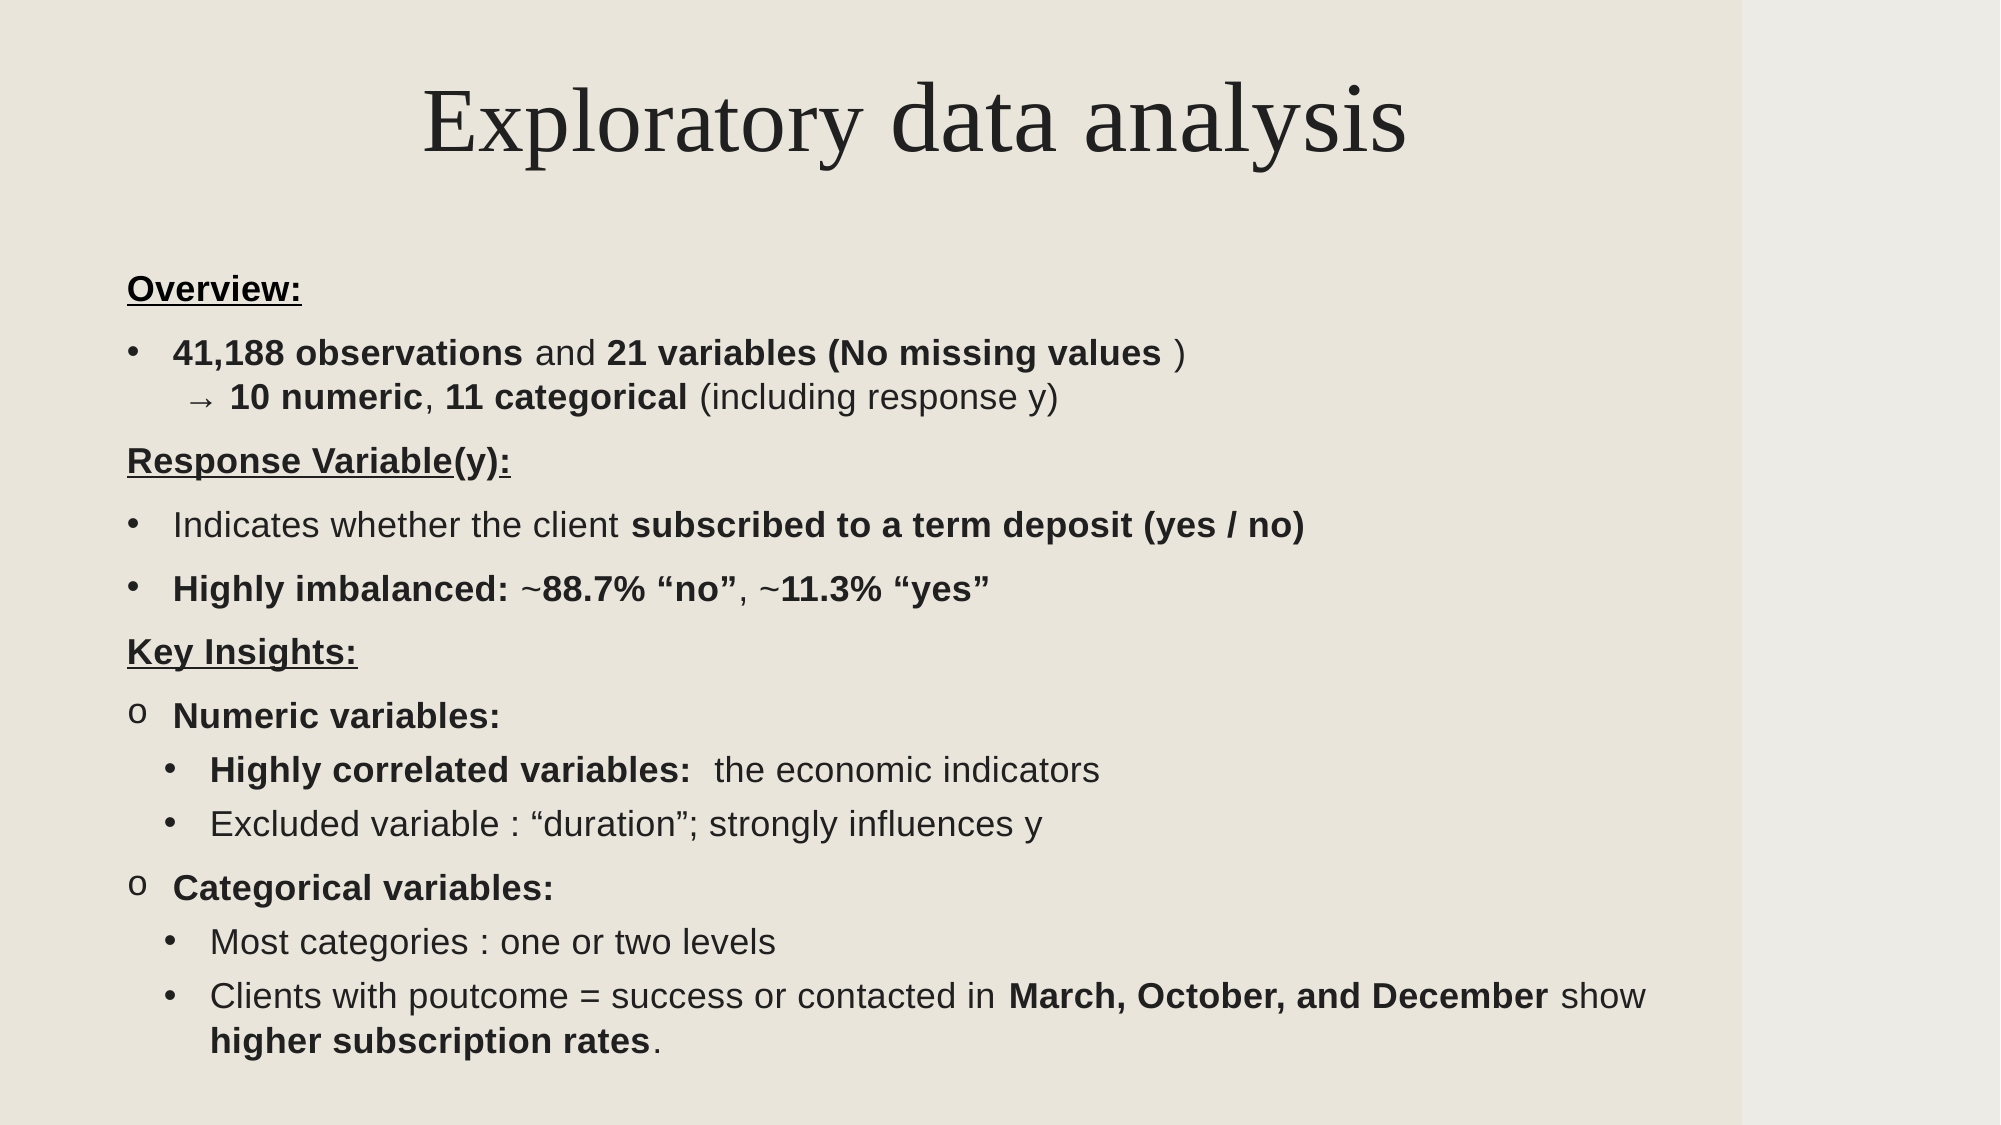

# Exploratory data analysis
Overview:
41,188 observations and 21 variables (No missing values )
 → 10 numeric, 11 categorical (including response y)
Response Variable(y):
Indicates whether the client subscribed to a term deposit (yes / no)
Highly imbalanced: ~88.7% “no”, ~11.3% “yes”
Key Insights:
Numeric variables:
Highly correlated variables:  the economic indicators
Excluded variable : “duration”; strongly influences y
Categorical variables:
Most categories : one or two levels
Clients with poutcome = success or contacted in March, October, and December show higher subscription rates.